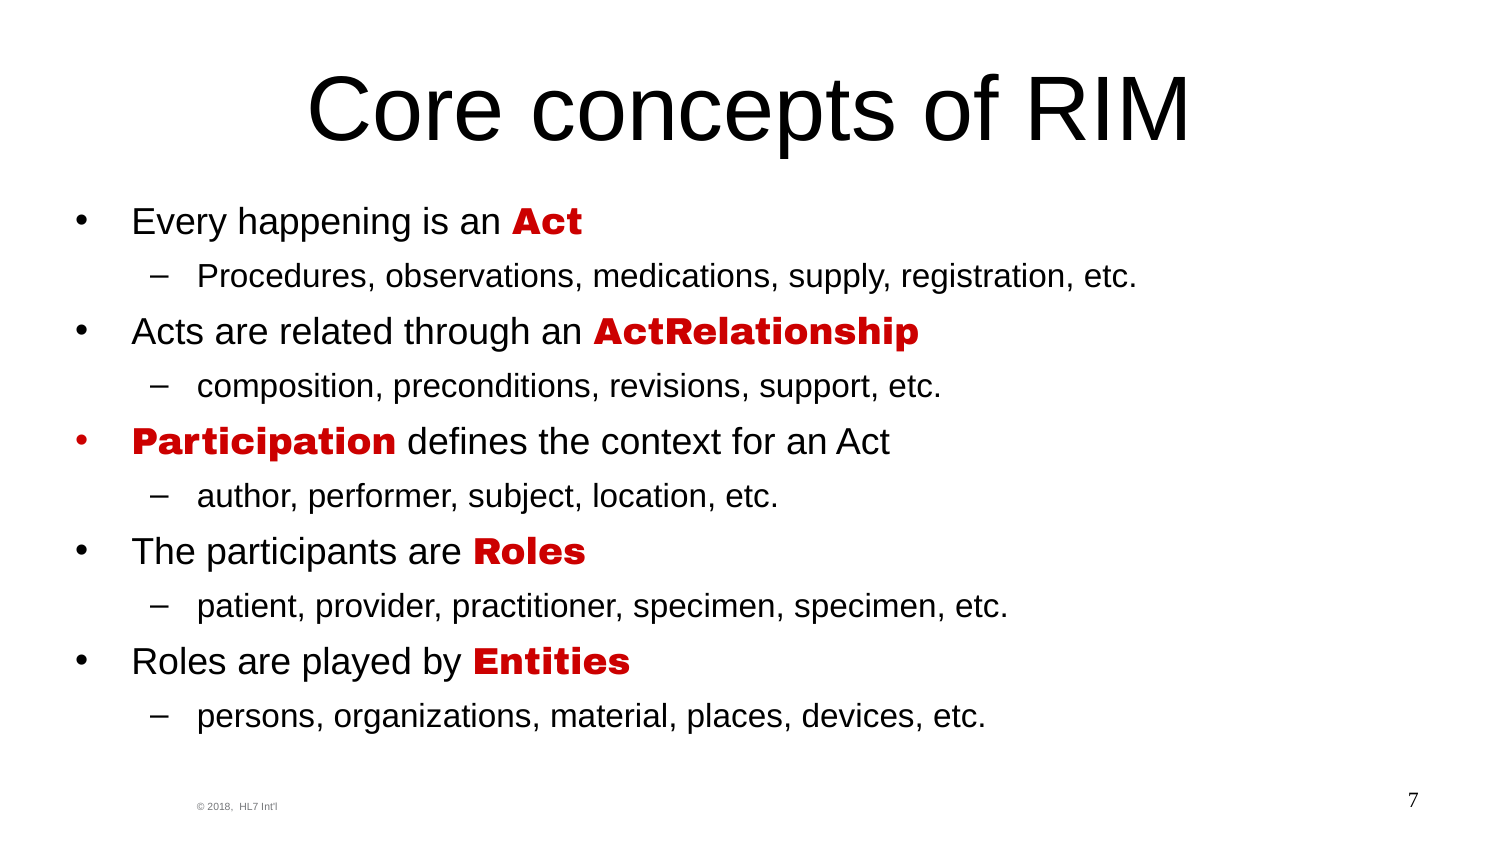

# Core concepts of RIM
Every happening is an Act
Procedures, observations, medications, supply, registration, etc.
Acts are related through an ActRelationship
composition, preconditions, revisions, support, etc.
Participation defines the context for an Act
author, performer, subject, location, etc.
The participants are Roles
patient, provider, practitioner, specimen, specimen, etc.
Roles are played by Entities
persons, organizations, material, places, devices, etc.
© 2018,  HL7 Int'l
7